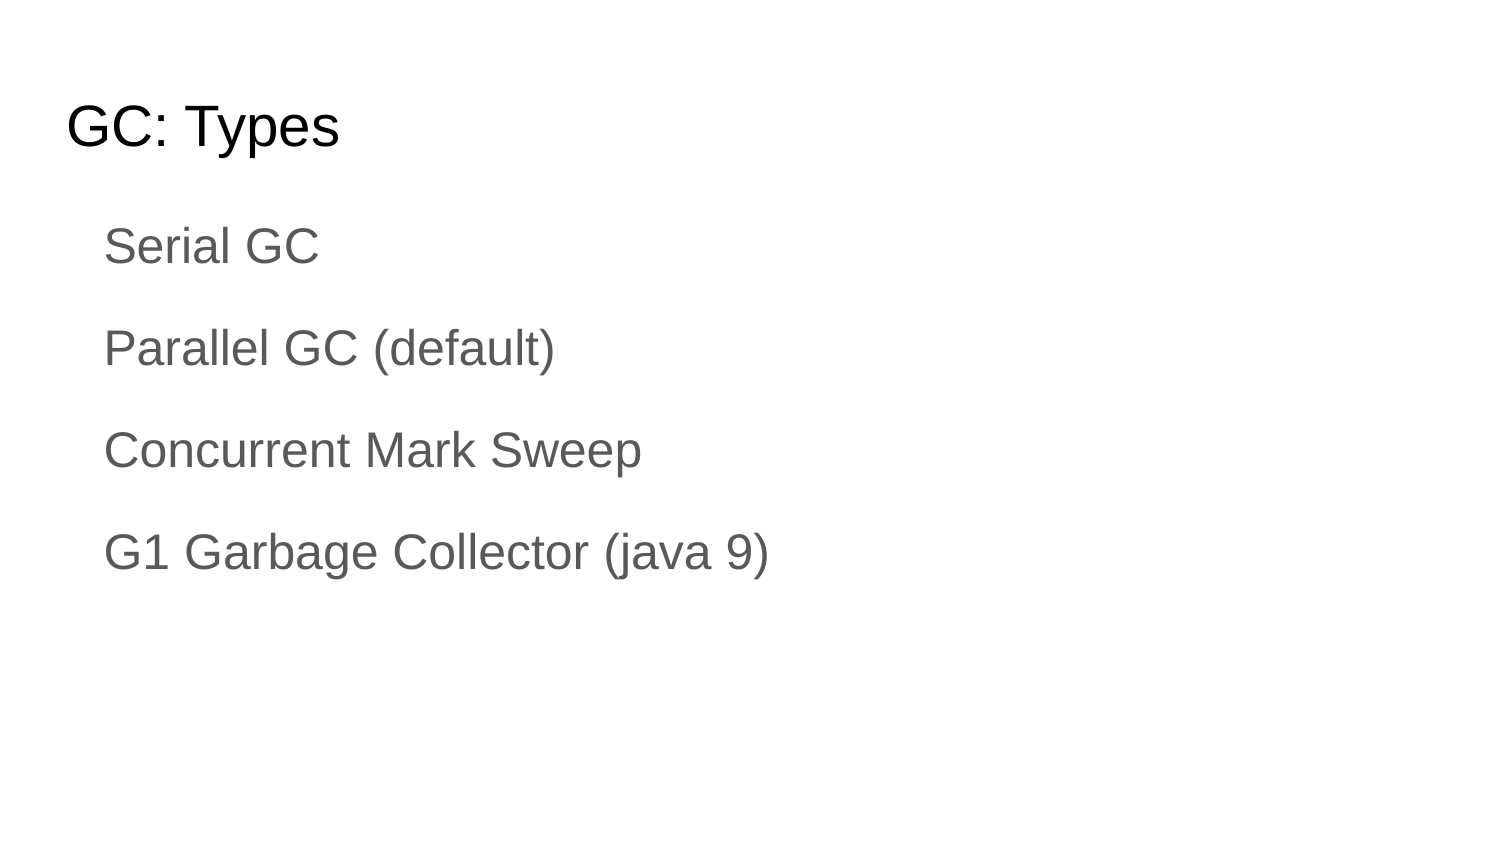

# GC: Types
Serial GC
Parallel GC (default)
Concurrent Mark Sweep
G1 Garbage Collector (java 9)